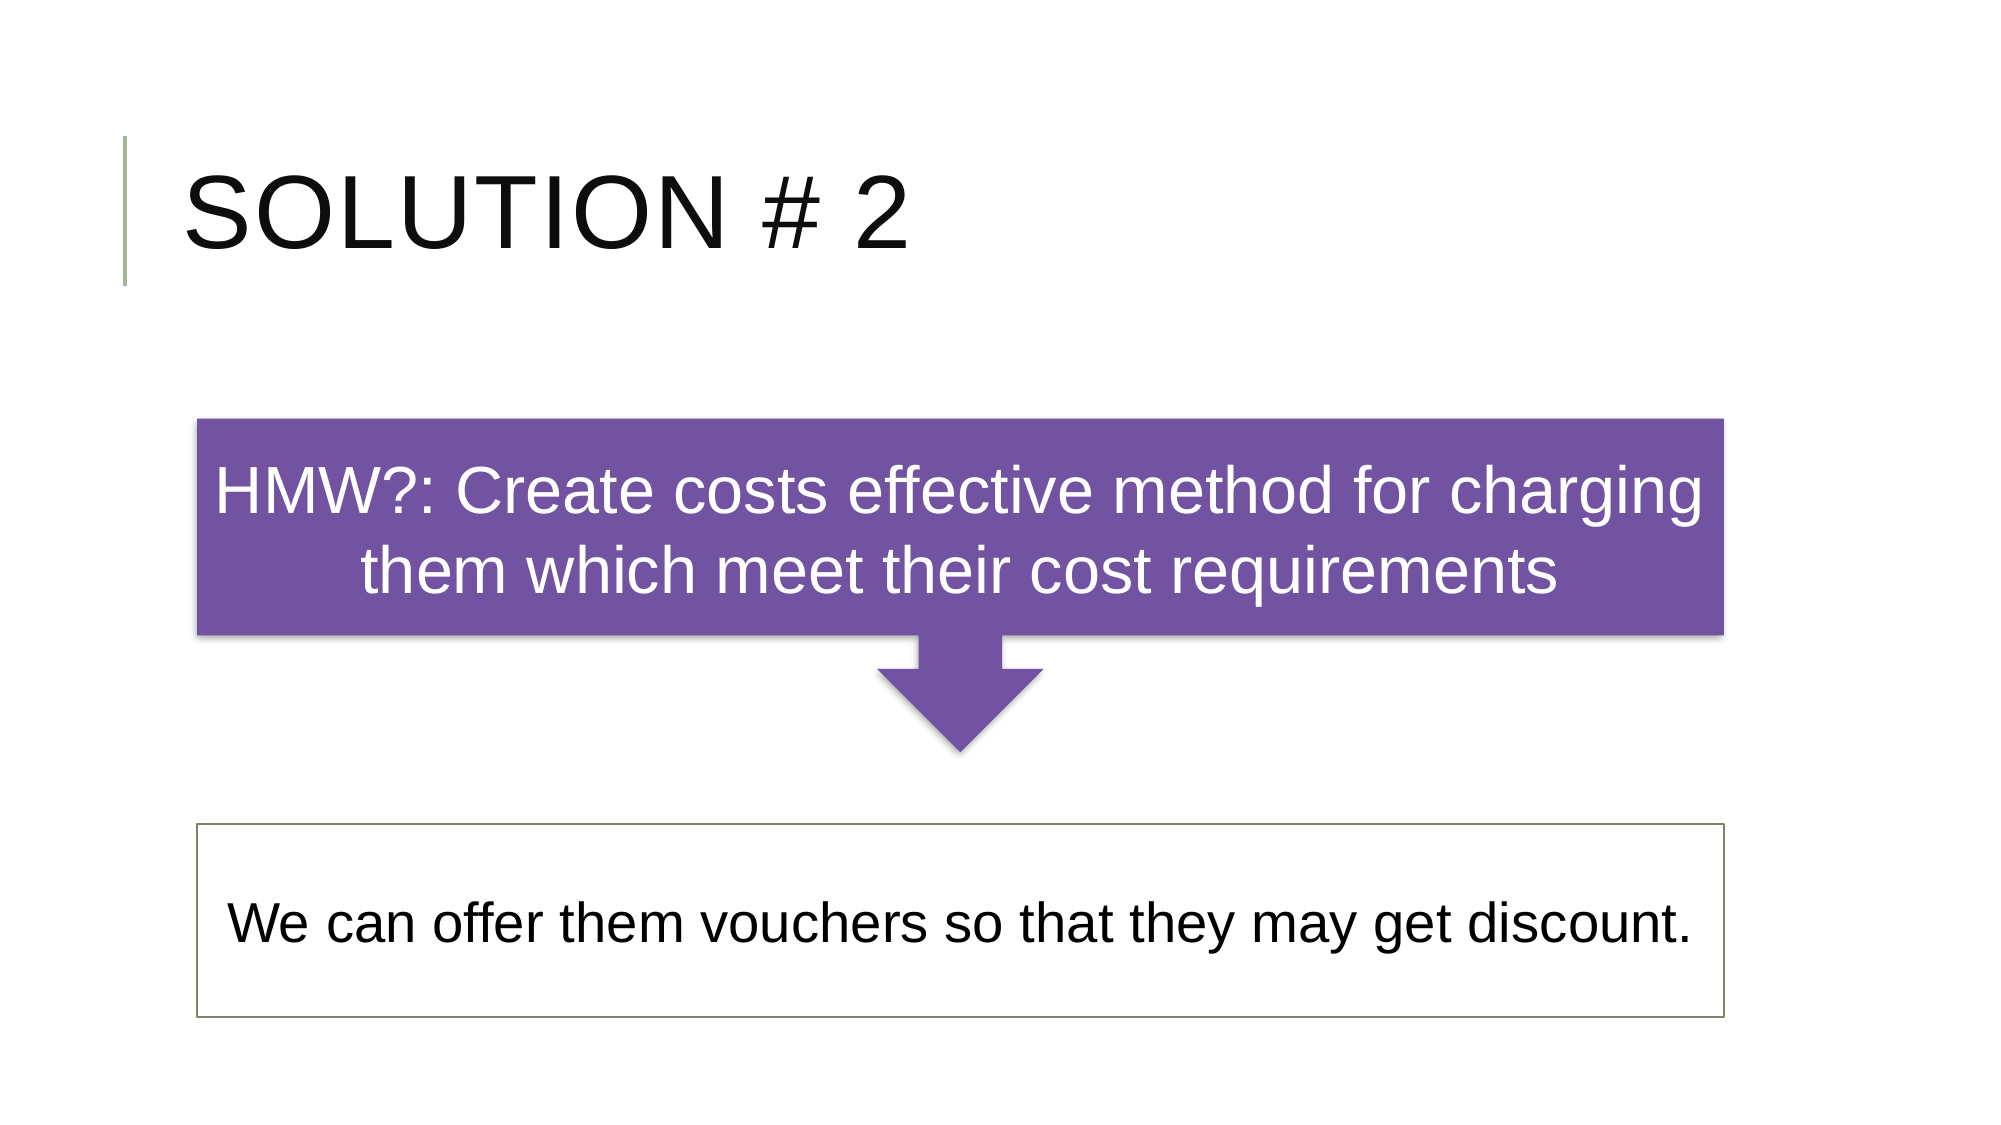

# Solution # 2
HMW?: Create costs effective method for charging them which meet their cost requirements
We can offer them vouchers so that they may get discount.